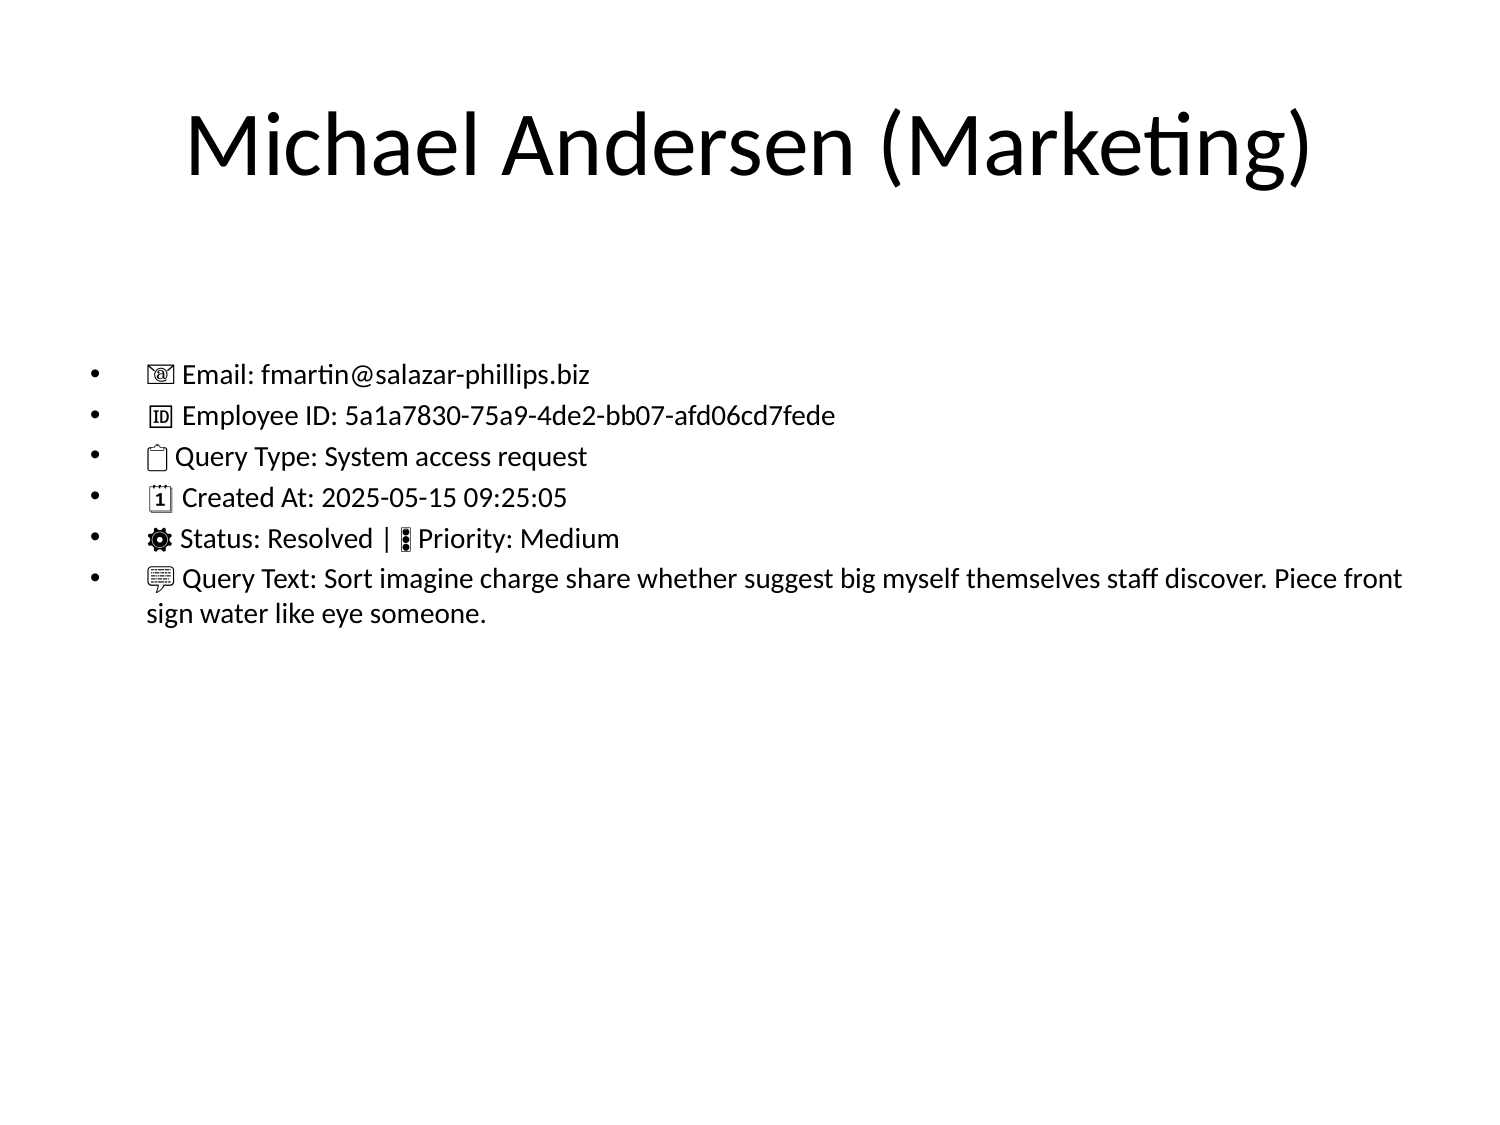

# Michael Andersen (Marketing)

📧 Email: fmartin@salazar-phillips.biz
🆔 Employee ID: 5a1a7830-75a9-4de2-bb07-afd06cd7fede
📋 Query Type: System access request
🗓 Created At: 2025-05-15 09:25:05
⚙ Status: Resolved | 🚦 Priority: Medium
💬 Query Text: Sort imagine charge share whether suggest big myself themselves staff discover. Piece front sign water like eye someone.